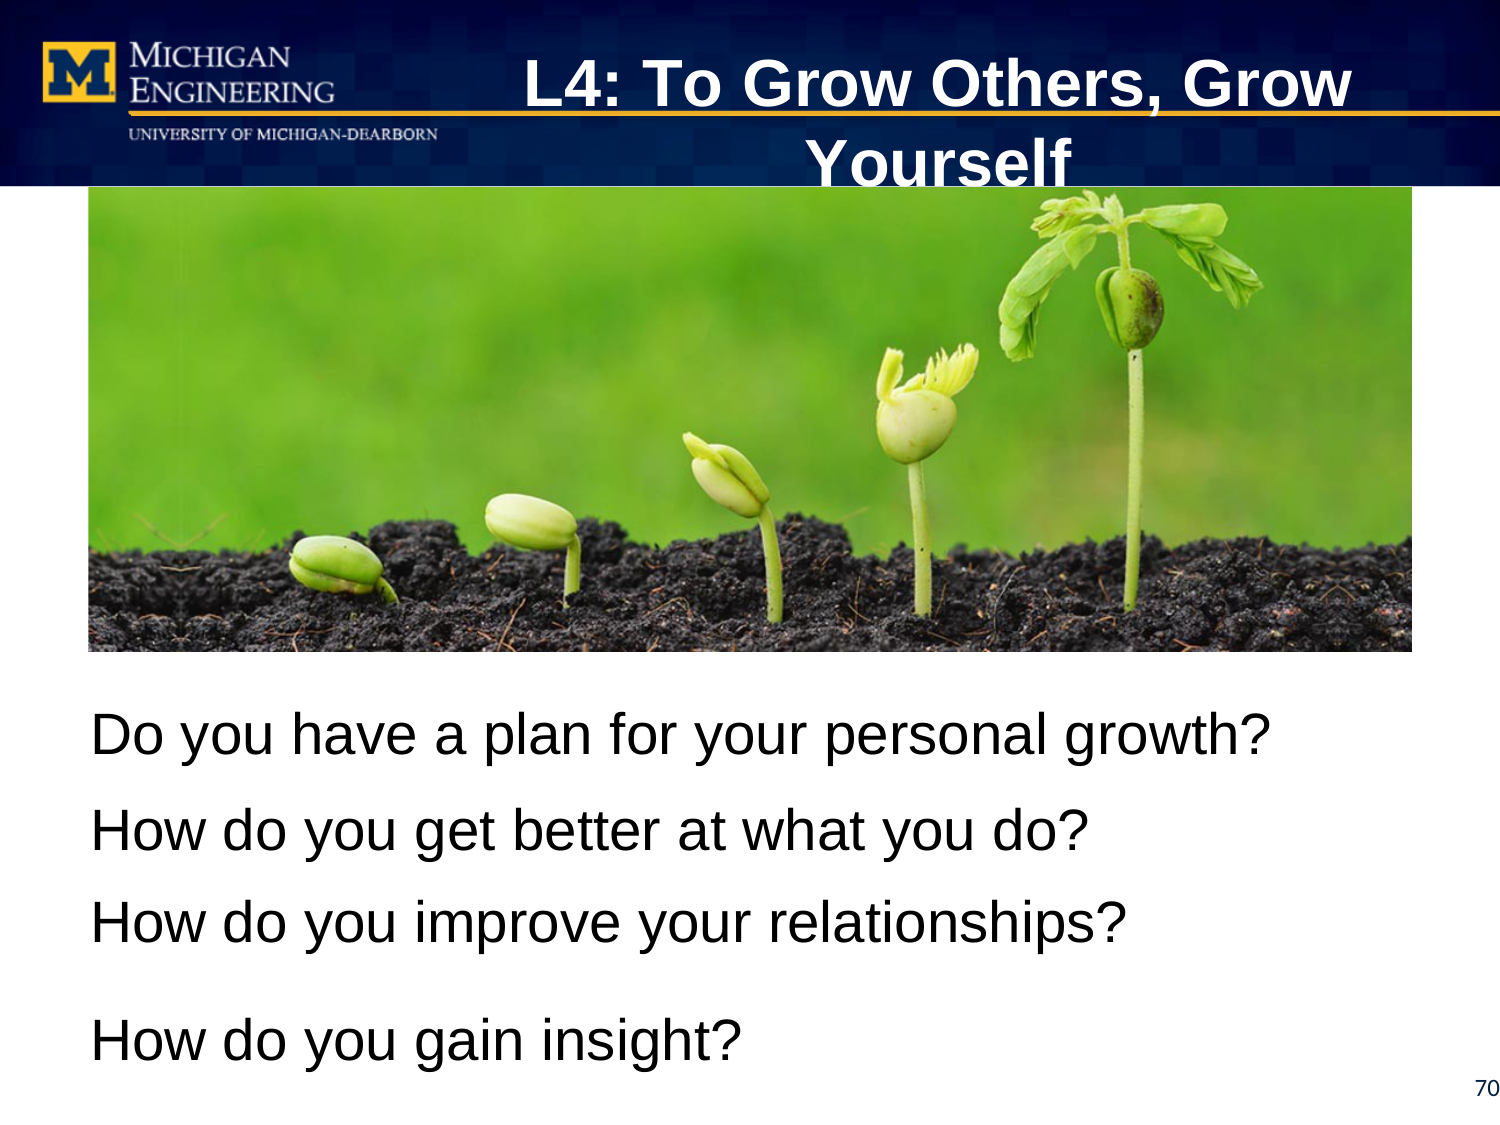

# L4: To Grow Others, Grow Yourself

Do you have a plan for your personal growth?

How do you get better at what you do?

How do you improve your relationships?

How do you gain insight?
70